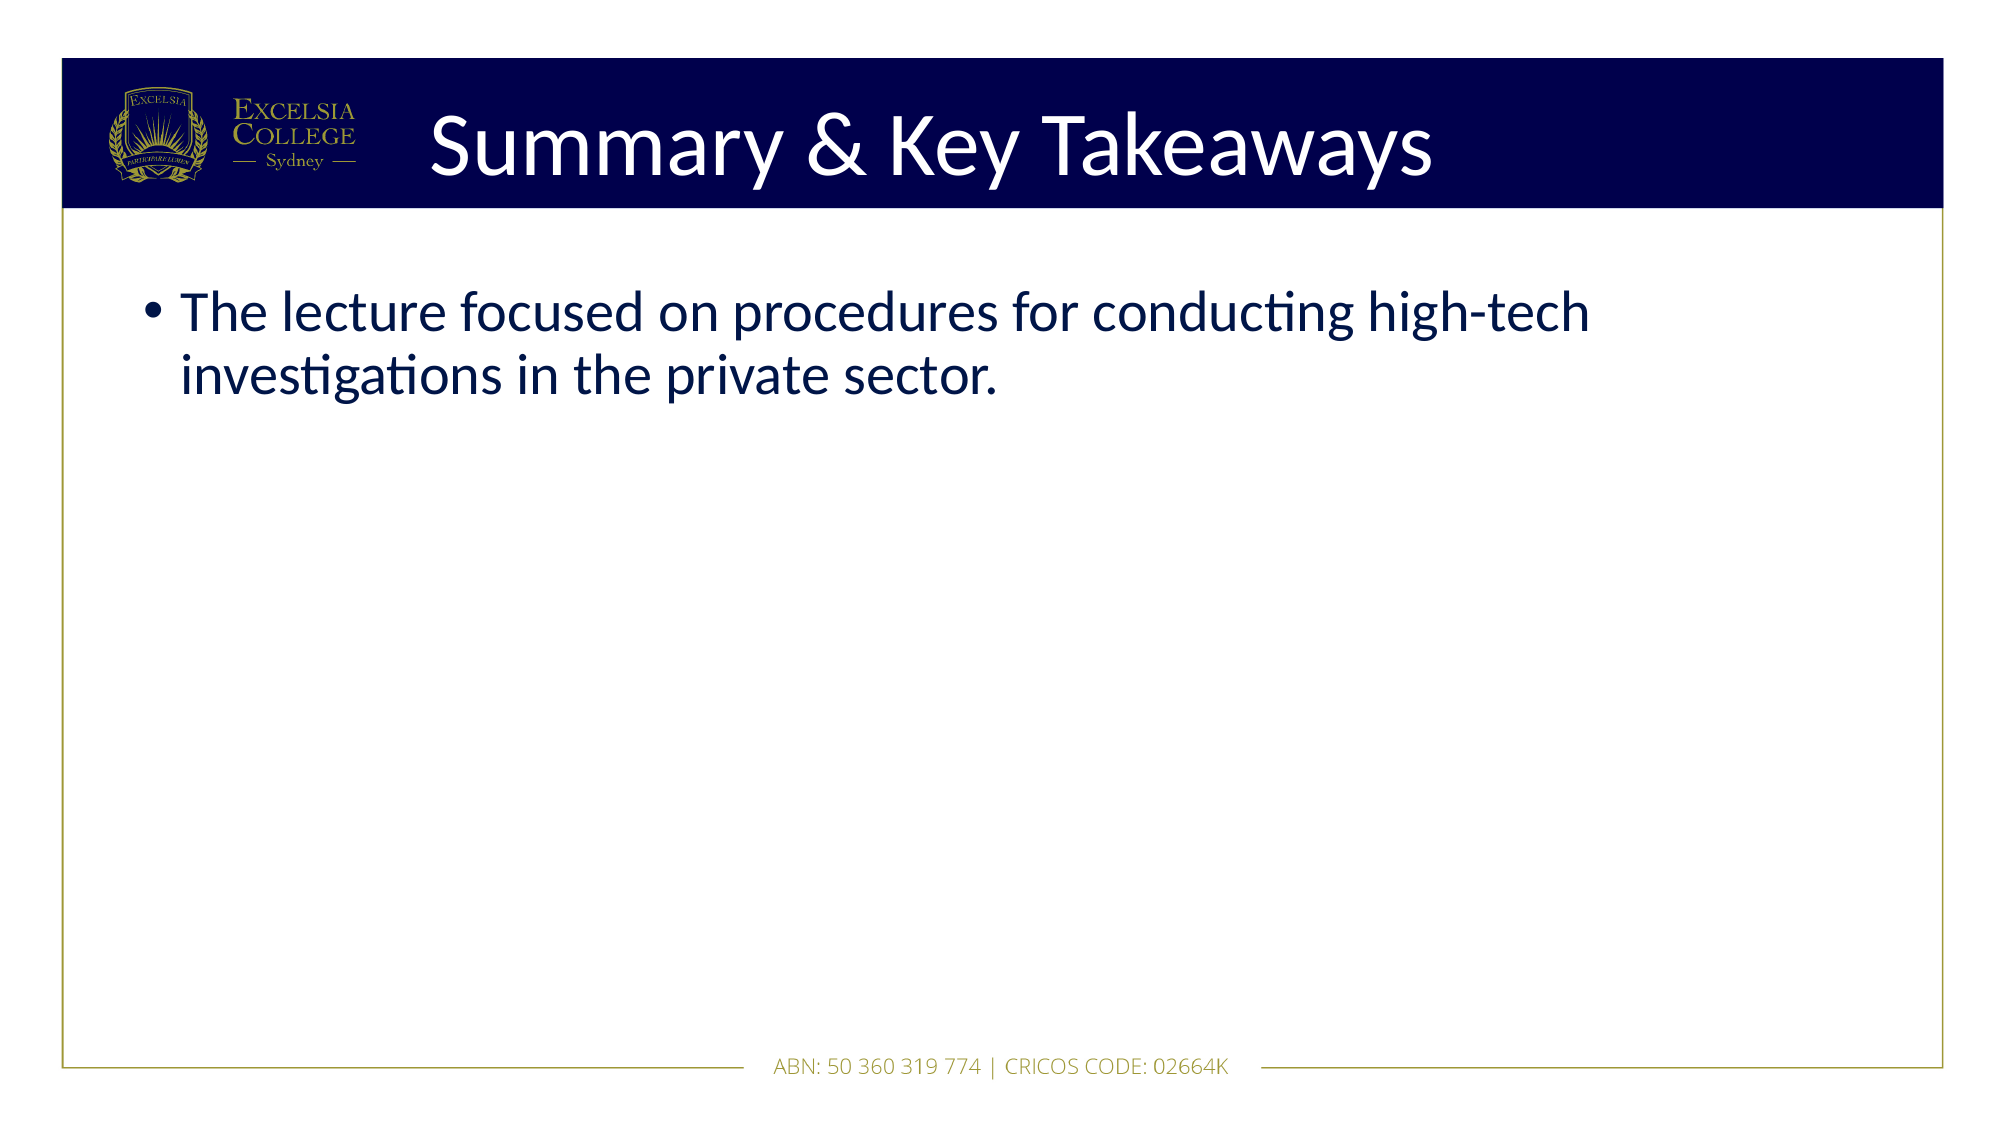

# Summary & Key Takeaways
The lecture focused on procedures for conducting high-tech investigations in the private sector.